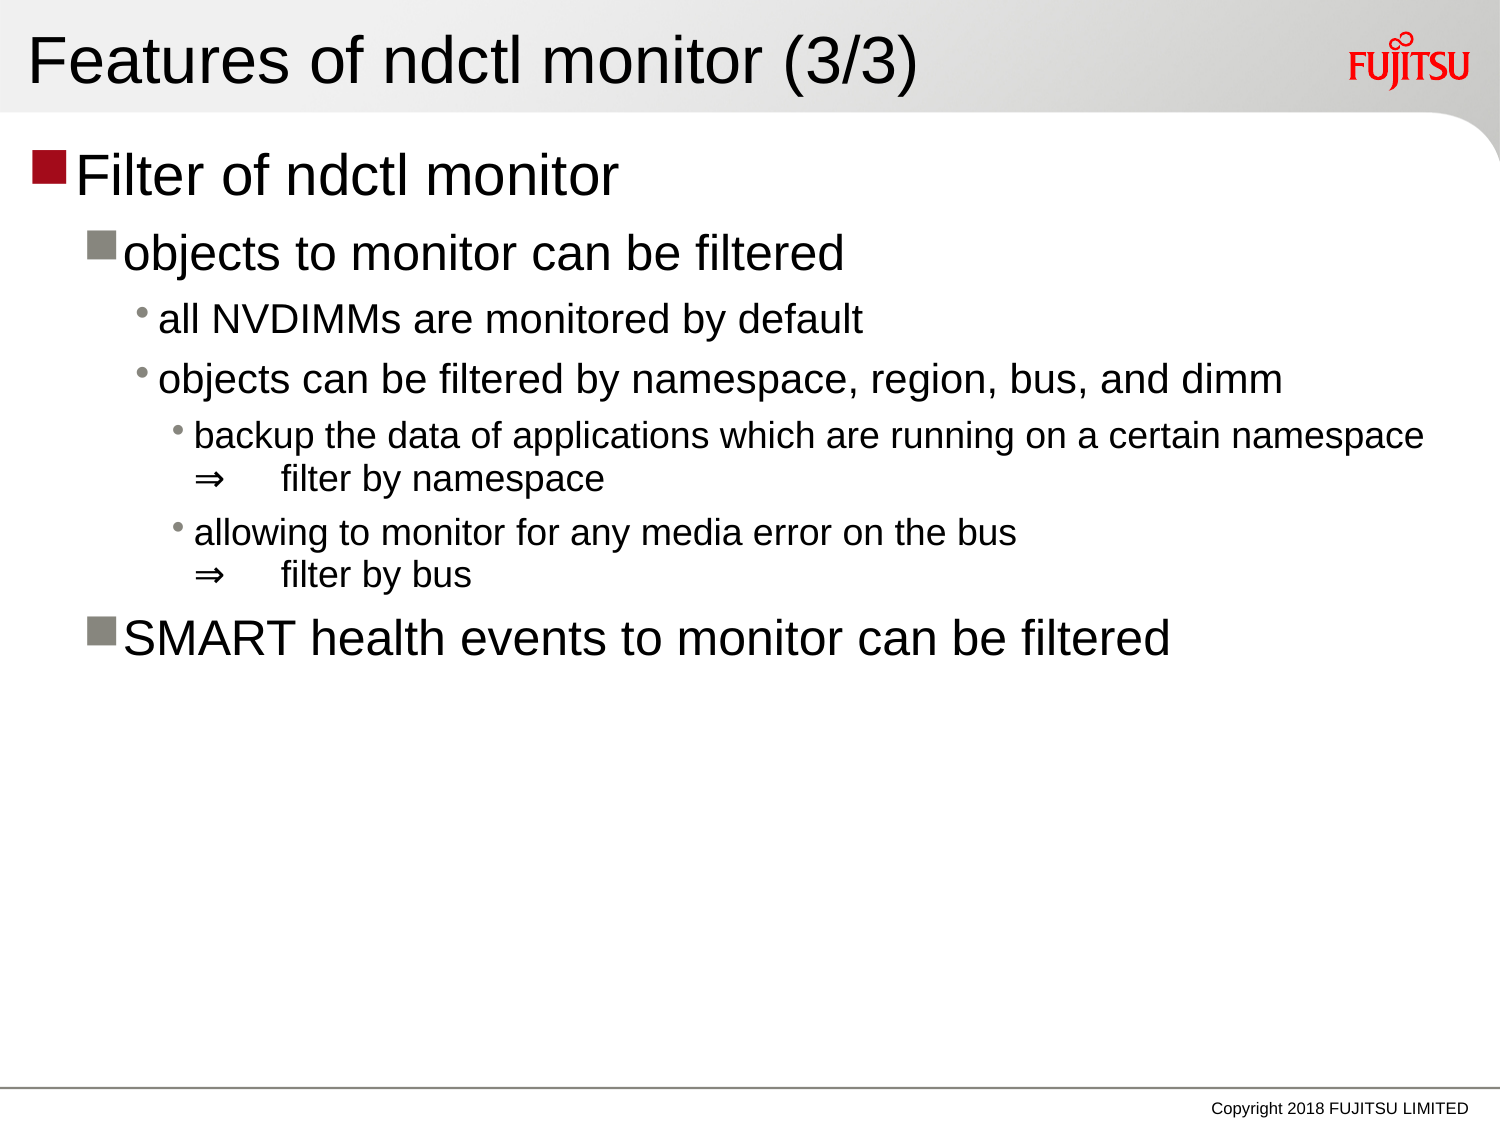

# Features of ndctl monitor (3/3)
Filter of ndctl monitor
objects to monitor can be filtered
all NVDIMMs are monitored by default
objects can be filtered by namespace, region, bus, and dimm
backup the data of applications which are running on a certain namespace
⇒　filter by namespace
allowing to monitor for any media error on the bus
⇒　filter by bus
SMART health events to monitor can be filtered
Copyright 2018 FUJITSU LIMITED